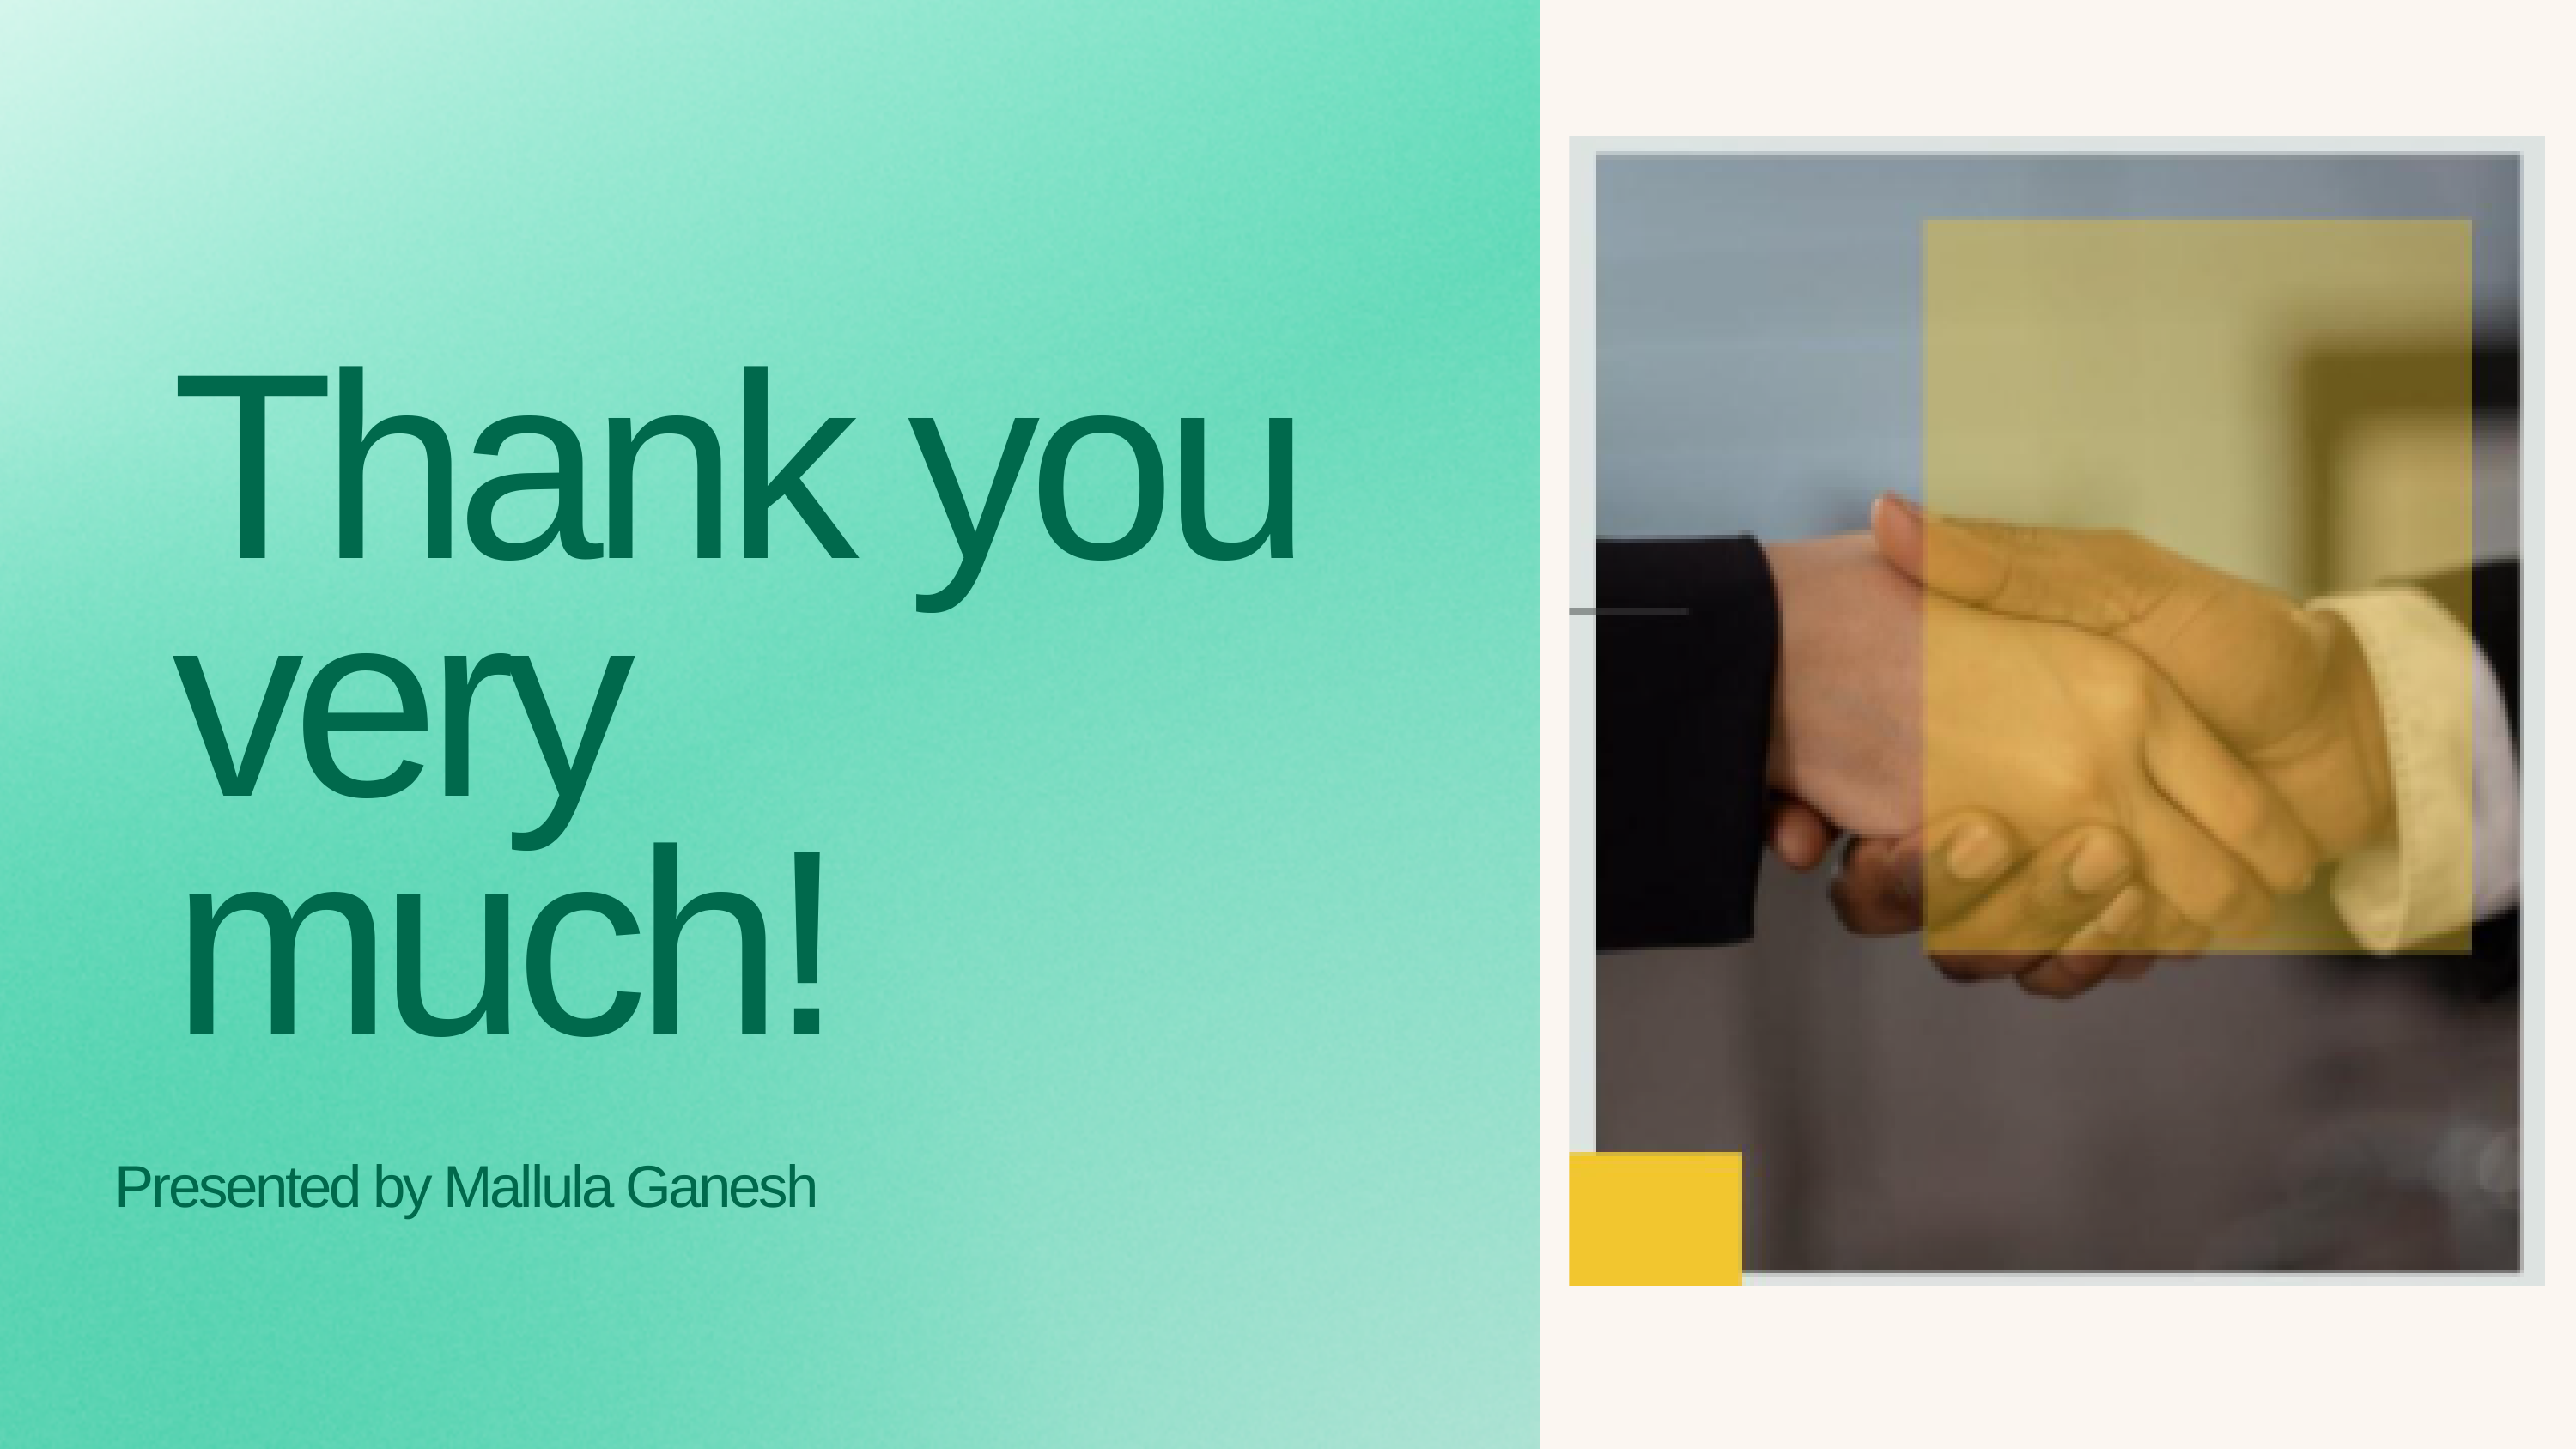

Thank you very much!
Presented by Mallula Ganesh